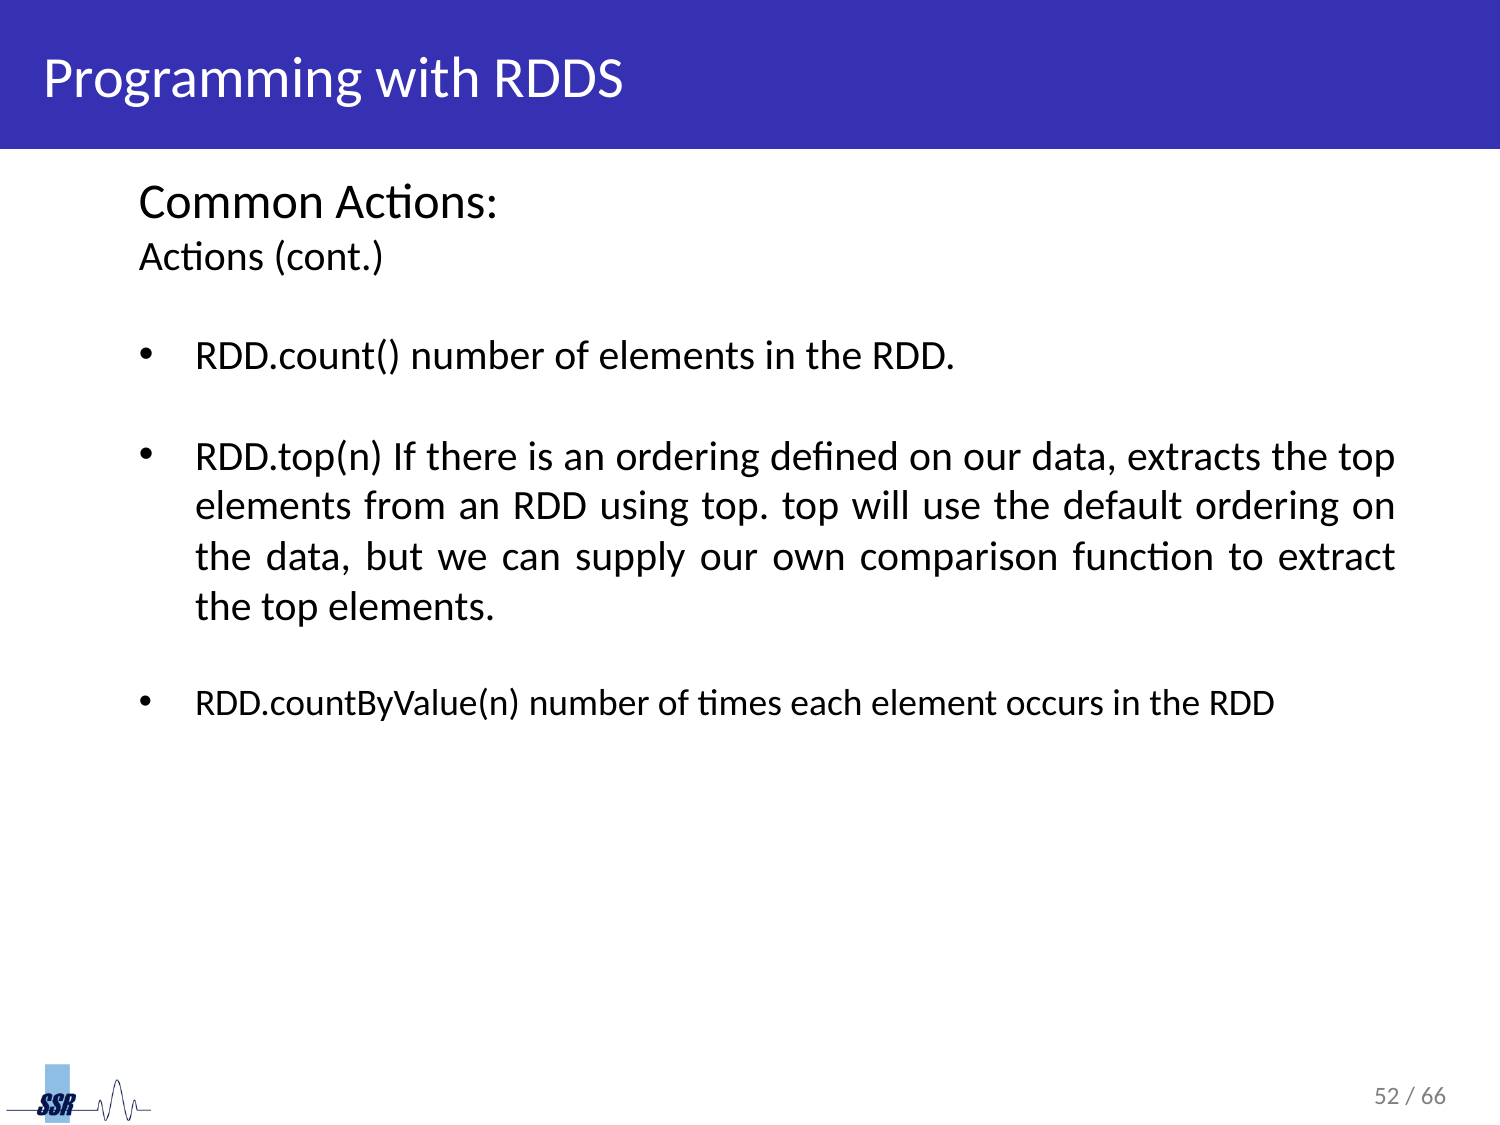

# Programming with RDDS
Common Actions:
Actions (cont.)
RDD.count() number of elements in the RDD.
RDD.top(n) If there is an ordering defined on our data, extracts the top elements from an RDD using top. top will use the default ordering on the data, but we can supply our own comparison function to extract the top elements.
RDD.countByValue(n) number of times each element occurs in the RDD